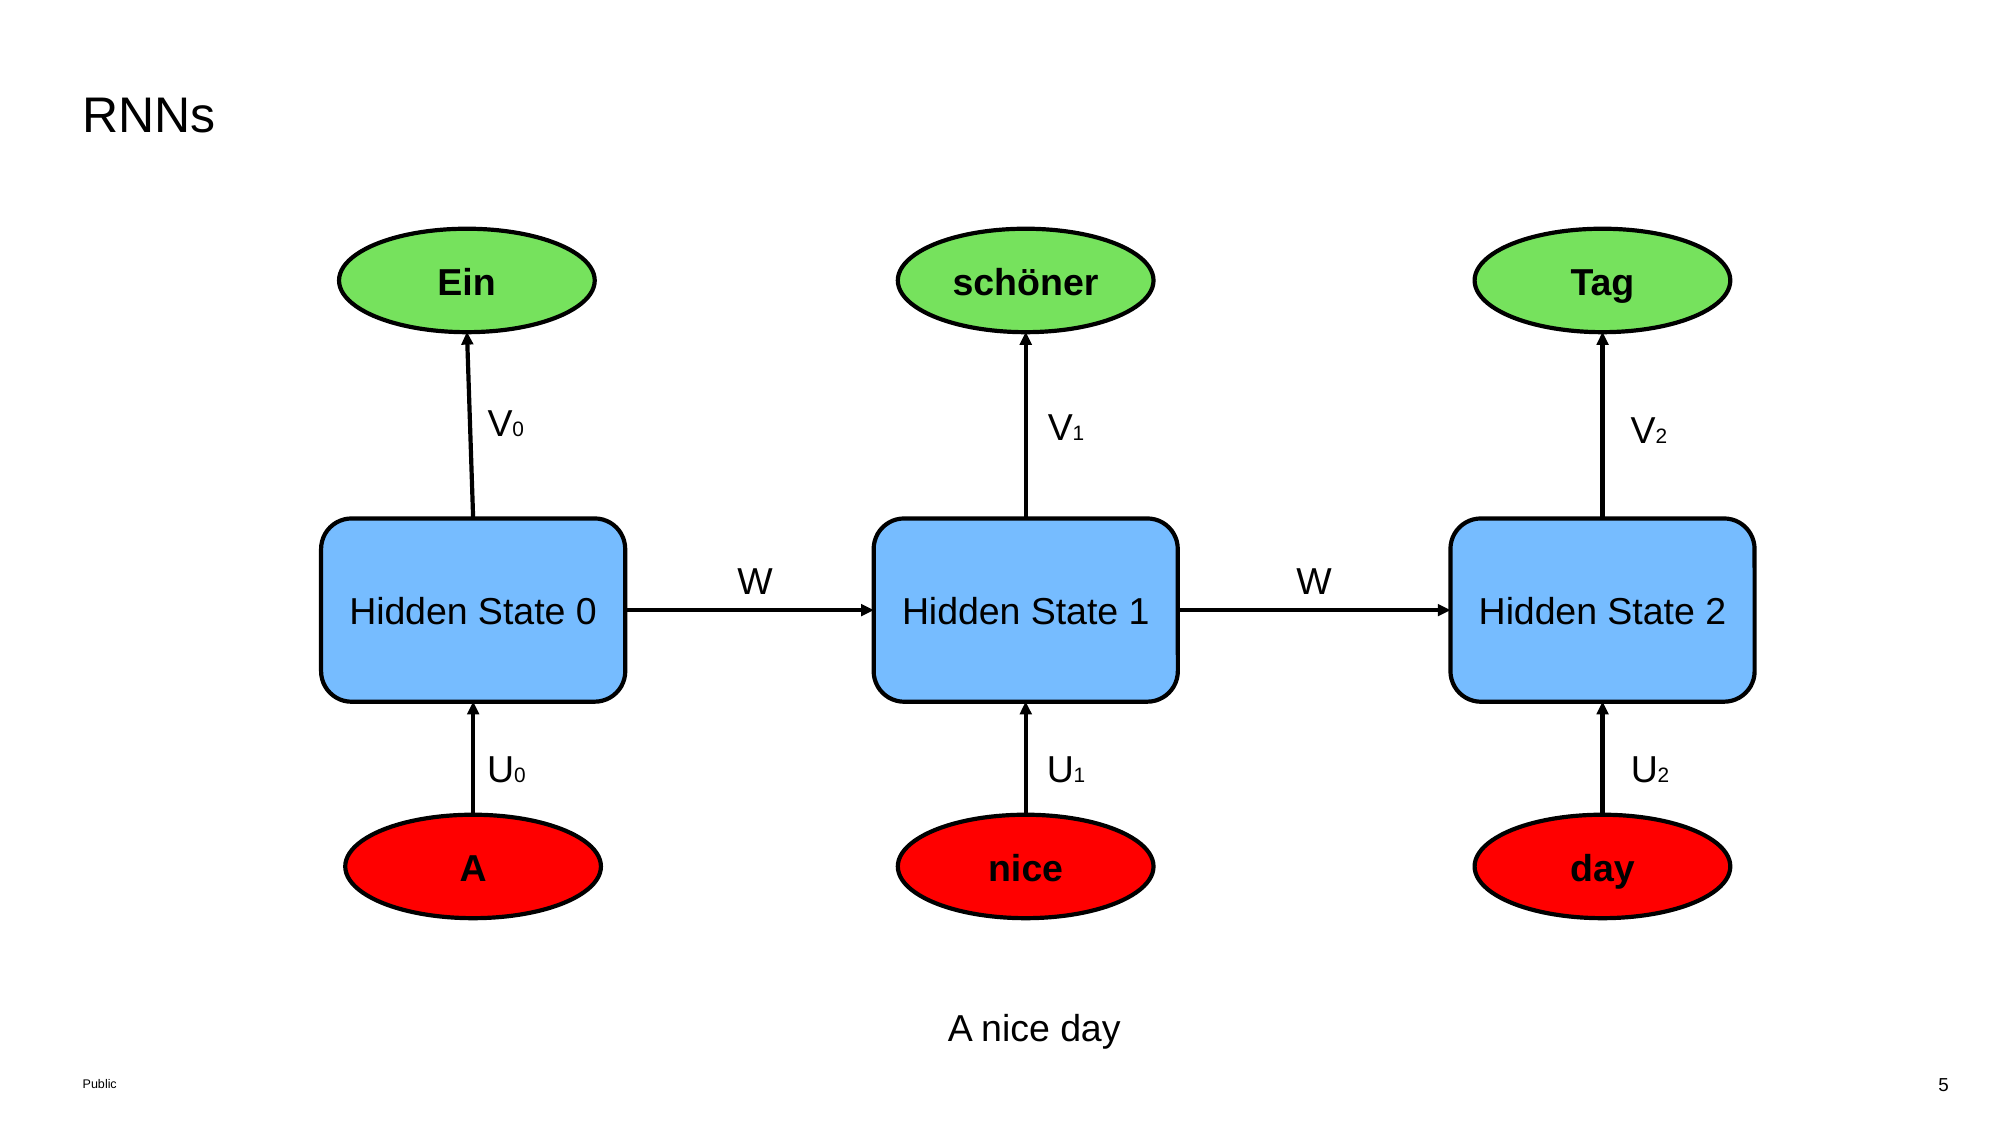

# RNNs
Ein
V0
schöner
V1
Tag
V2
Hidden State 0
U0
A
Hidden State 1
W
U1
nice
Hidden State 2
W
U2
day
A nice day